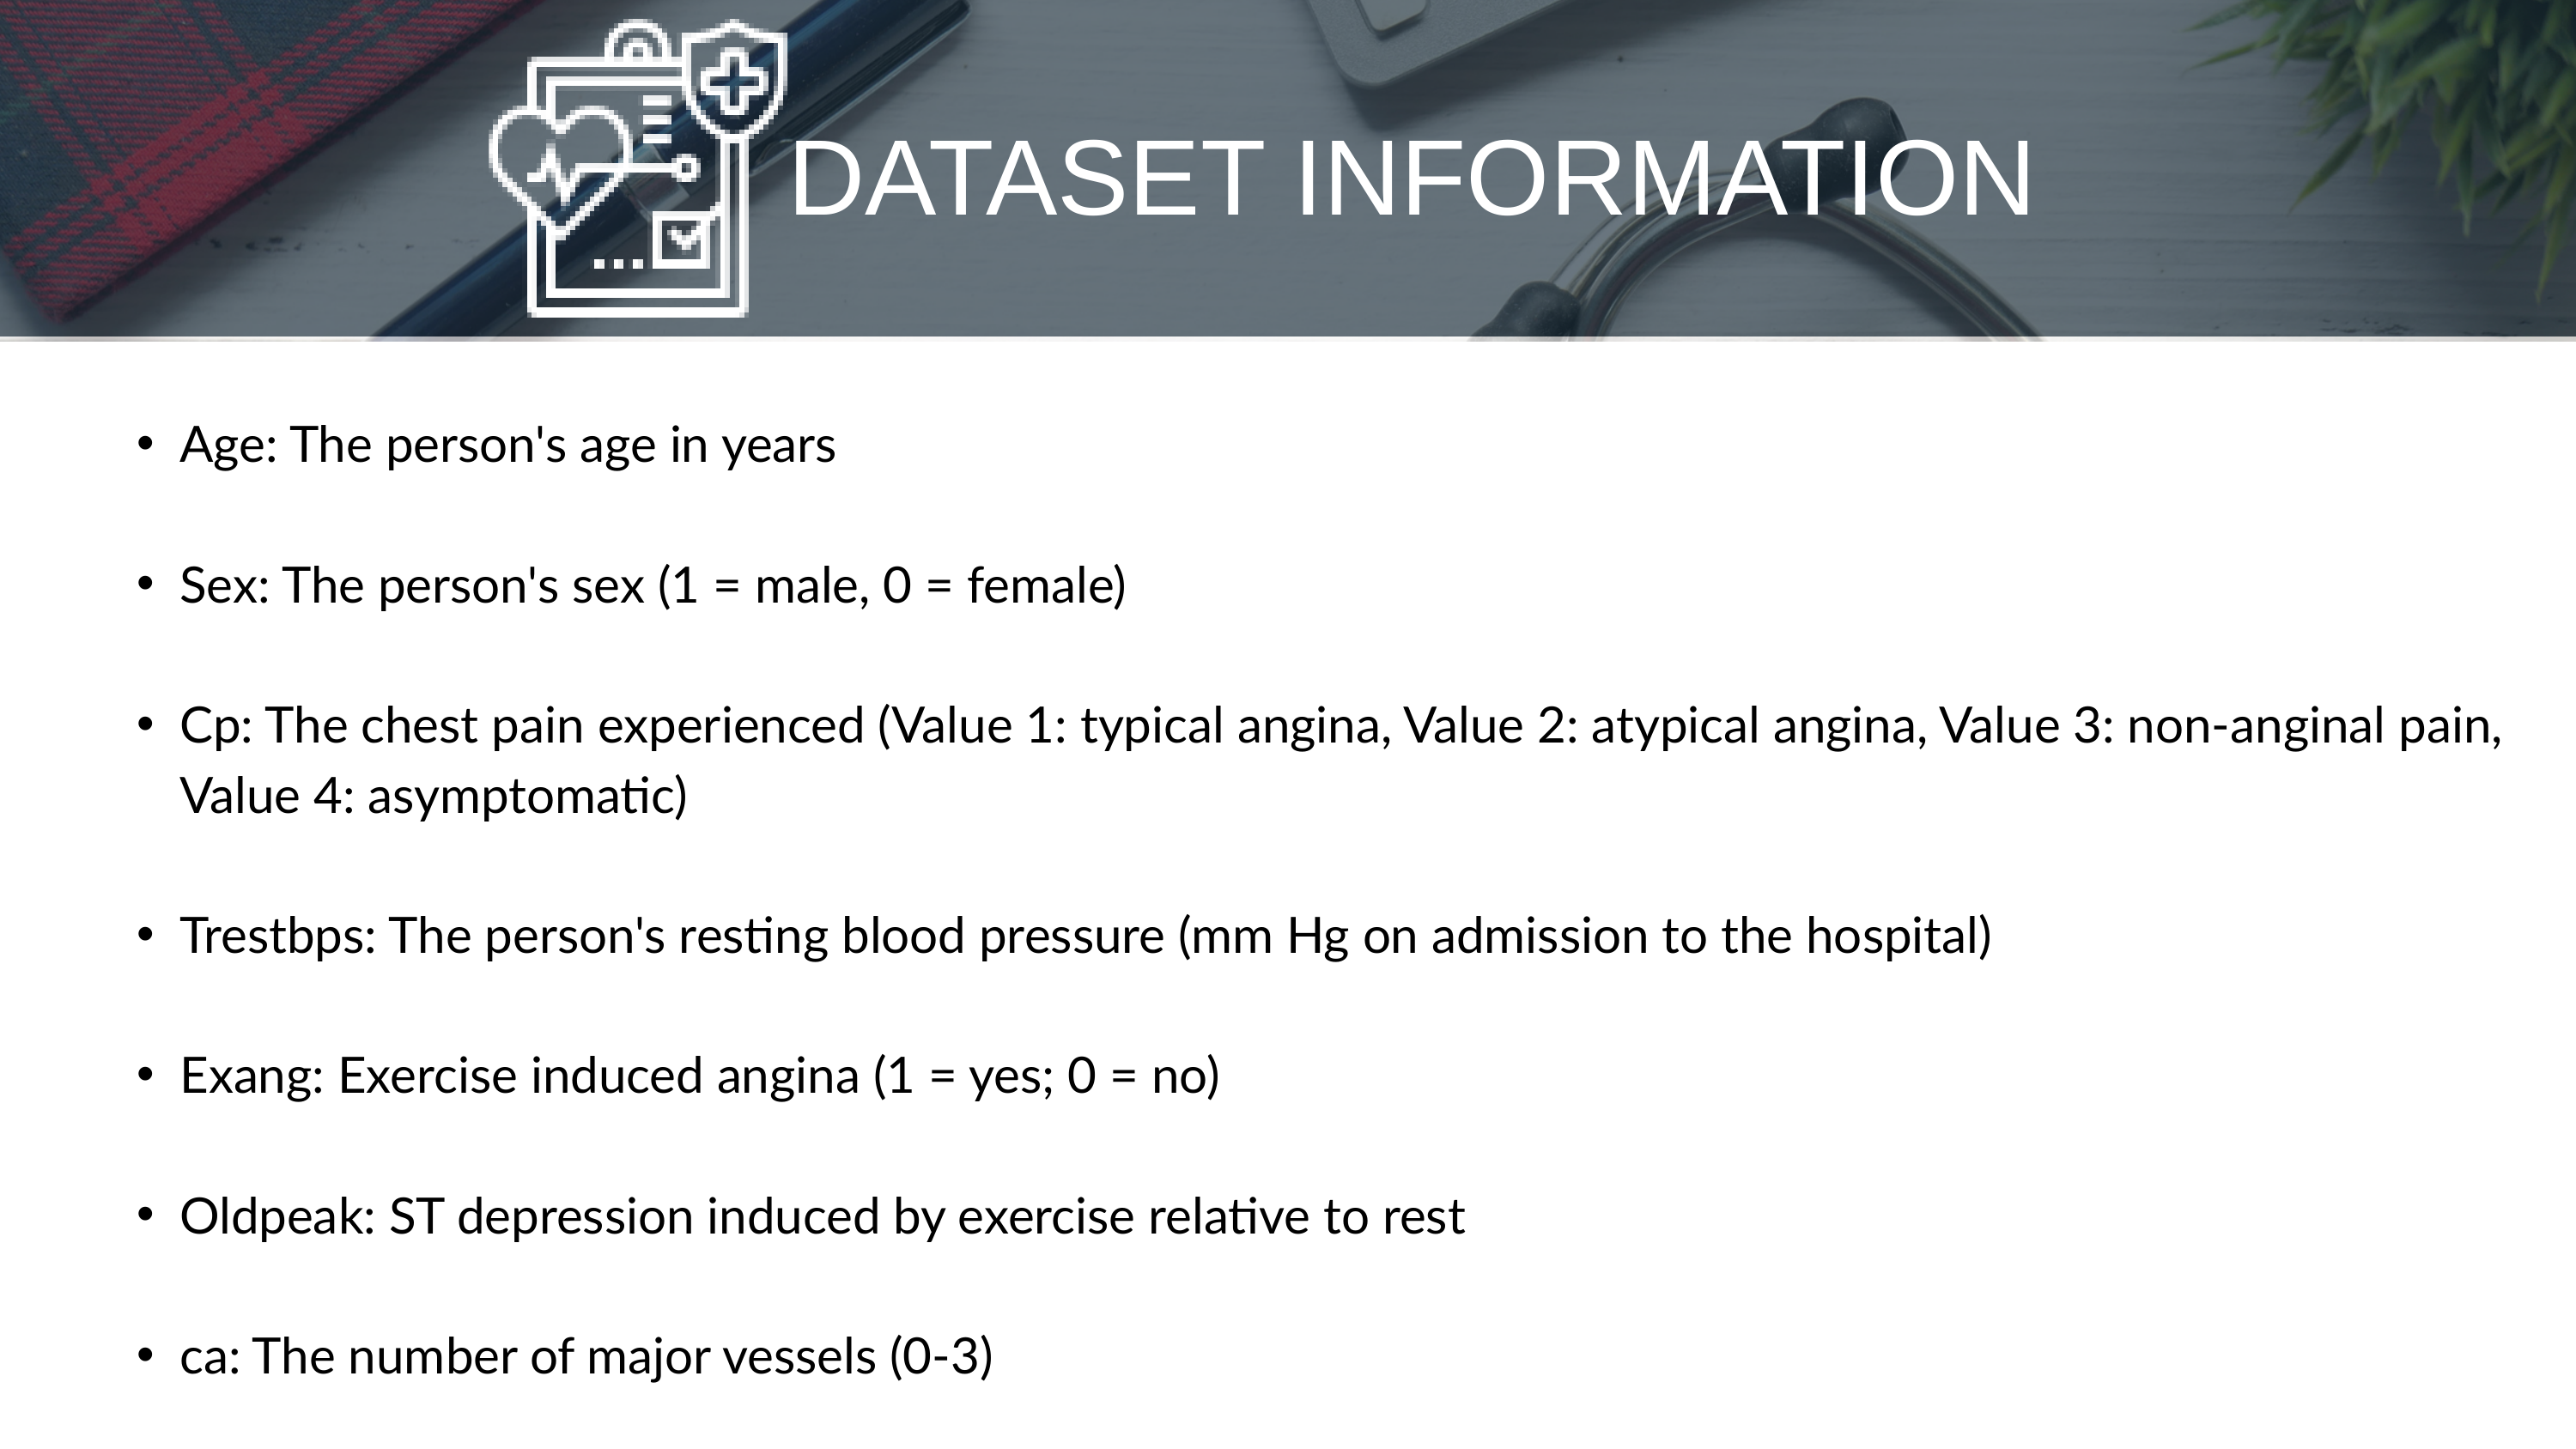

DATASET INFORMATION

Age: The person's age in years

Sex: The person's sex (1 = male, 0 = female)

Cp: The chest pain experienced (Value 1: typical angina, Value 2: atypical angina, Value 3: non-anginal pain, Value 4: asymptomatic)

Trestbps: The person's resting blood pressure (mm Hg on admission to the hospital)

Exang: Exercise induced angina (1 = yes; 0 = no)

Oldpeak: ST depression induced by exercise relative to rest

ca: The number of major vessels (0-3)